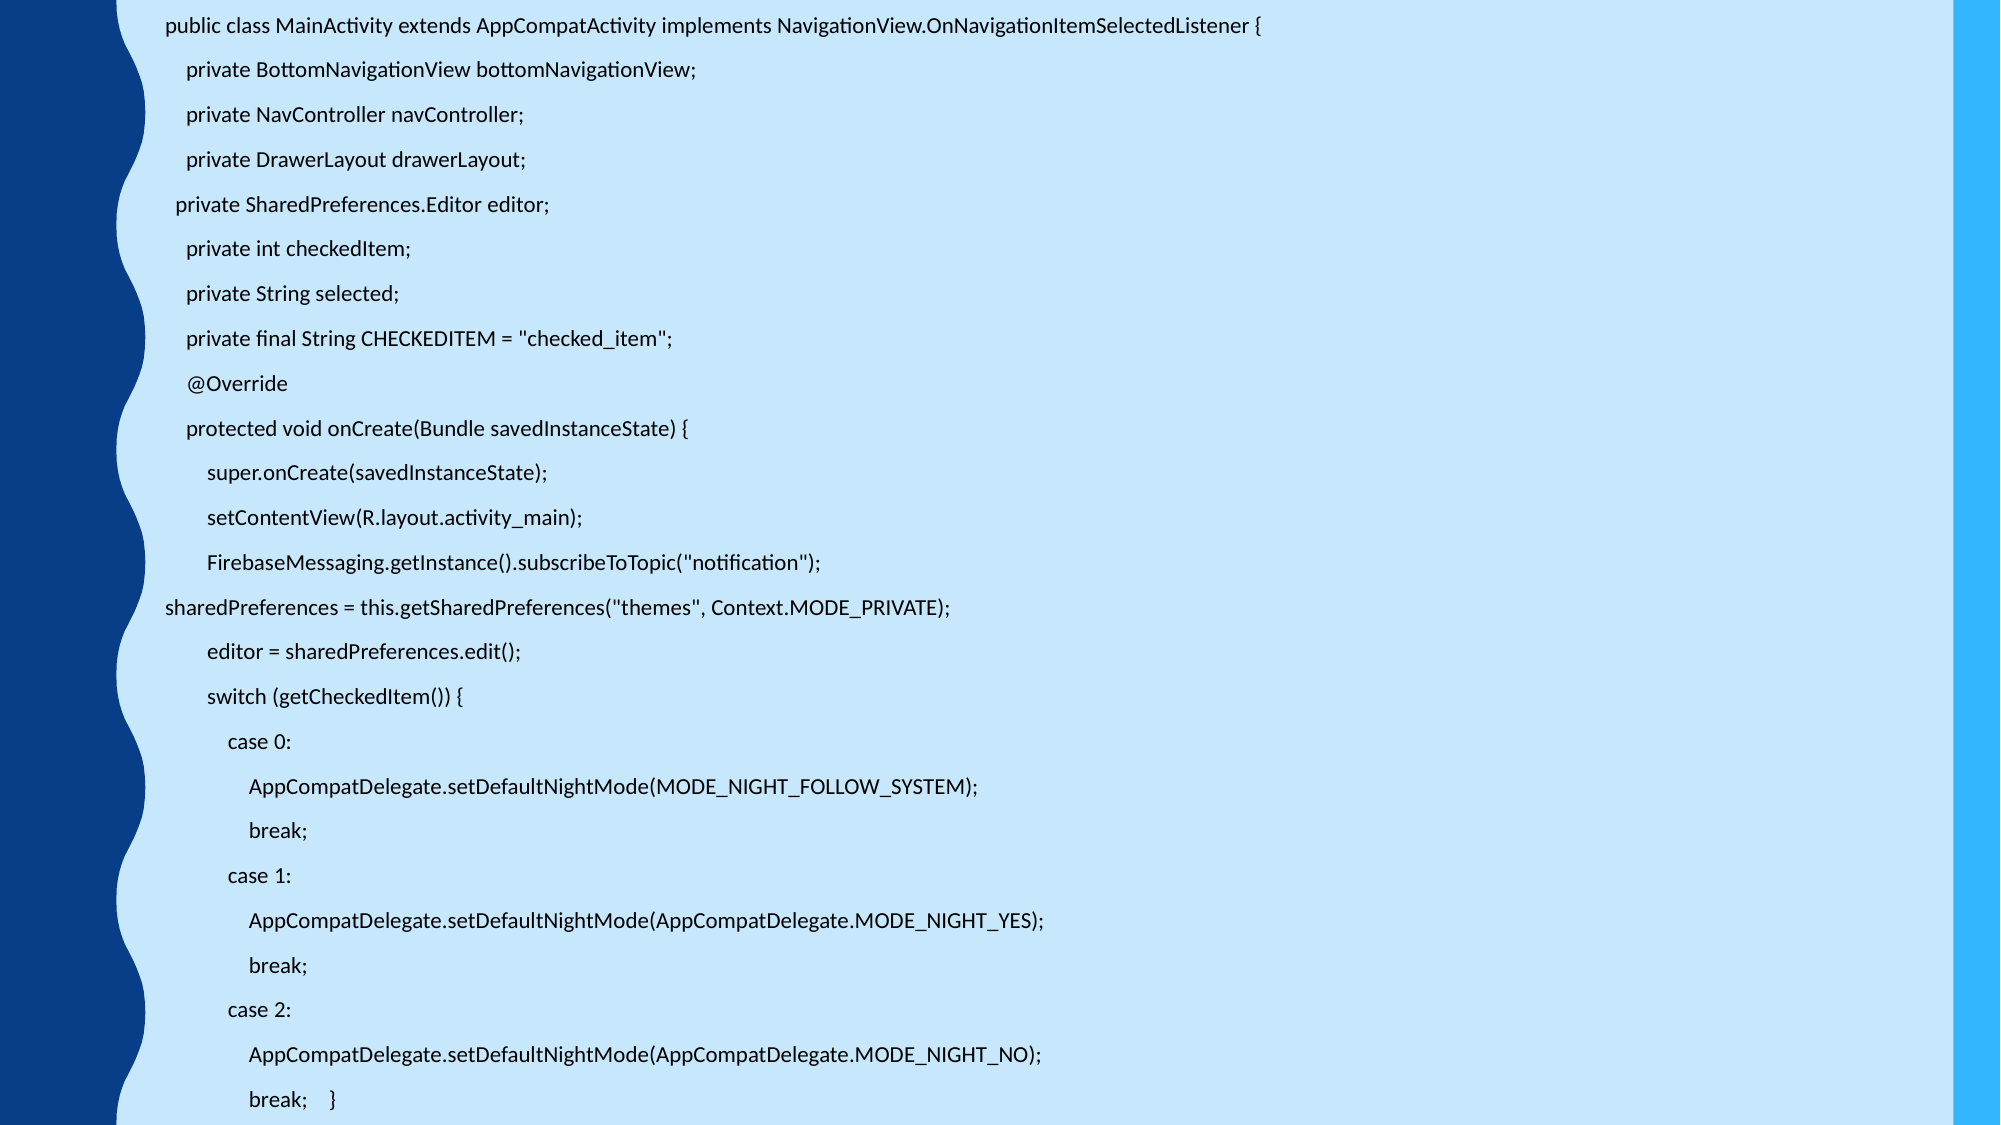

public class MainActivity extends AppCompatActivity implements NavigationView.OnNavigationItemSelectedListener {
    private BottomNavigationView bottomNavigationView;
    private NavController navController;
    private DrawerLayout drawerLayout;
  private SharedPreferences.Editor editor;
    private int checkedItem;
    private String selected;
    private final String CHECKEDITEM = "checked_item";
    @Override
    protected void onCreate(Bundle savedInstanceState) {
        super.onCreate(savedInstanceState);
        setContentView(R.layout.activity_main);
        FirebaseMessaging.getInstance().subscribeToTopic("notification");
sharedPreferences = this.getSharedPreferences("themes", Context.MODE_PRIVATE);
        editor = sharedPreferences.edit();
        switch (getCheckedItem()) {
            case 0:
                AppCompatDelegate.setDefaultNightMode(MODE_NIGHT_FOLLOW_SYSTEM);
                break;
            case 1:
                AppCompatDelegate.setDefaultNightMode(AppCompatDelegate.MODE_NIGHT_YES);
                break;
            case 2:
                AppCompatDelegate.setDefaultNightMode(AppCompatDelegate.MODE_NIGHT_NO);
                break;    }